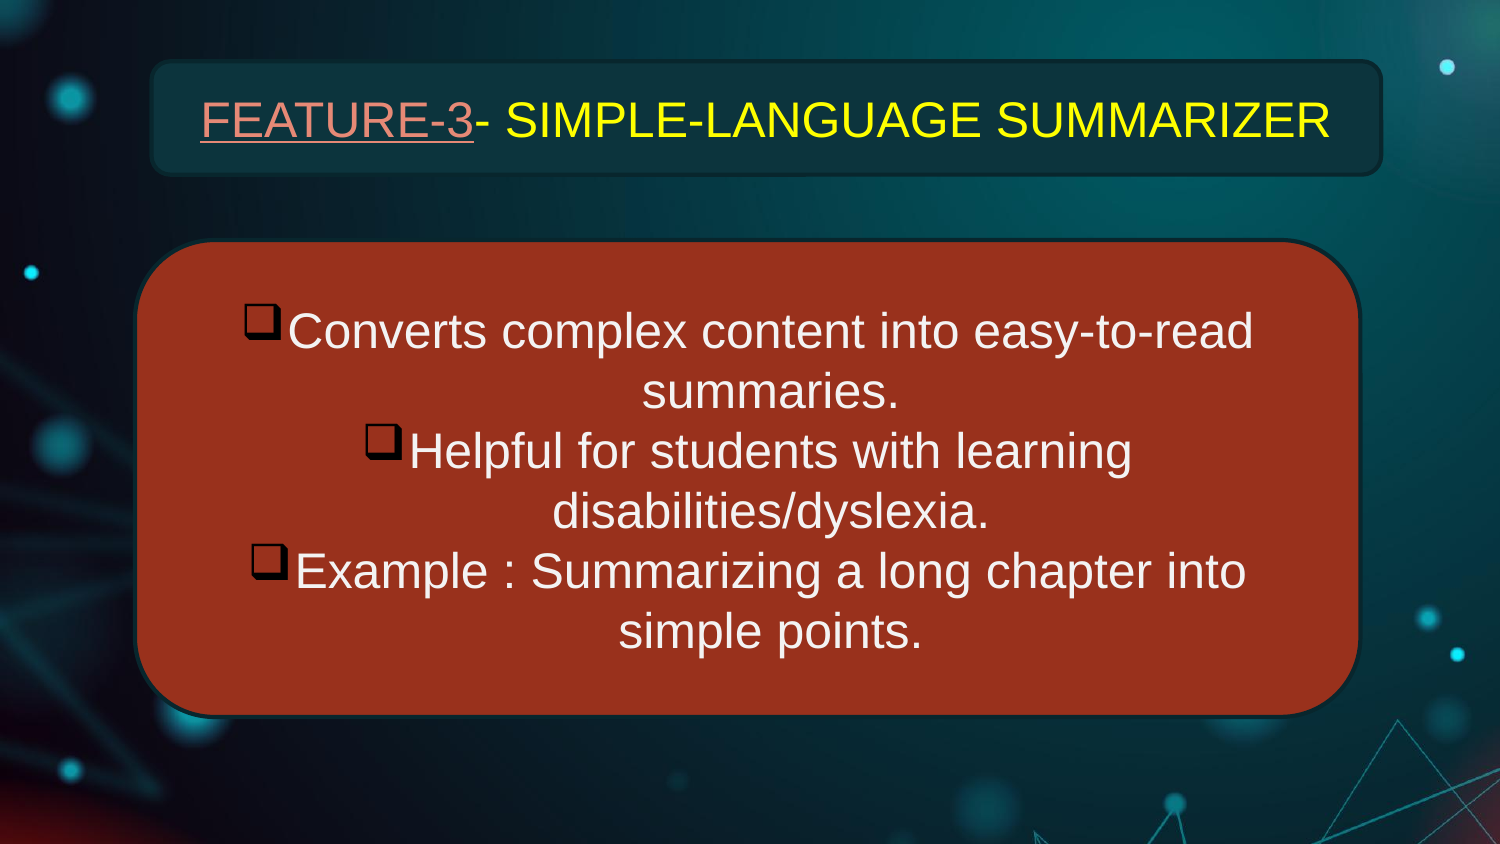

FEATURE-3- SIMPLE-LANGUAGE SUMMARIZER
Converts complex content into easy-to-read summaries.
Helpful for students with learning disabilities/dyslexia.
Example : Summarizing a long chapter into simple points.